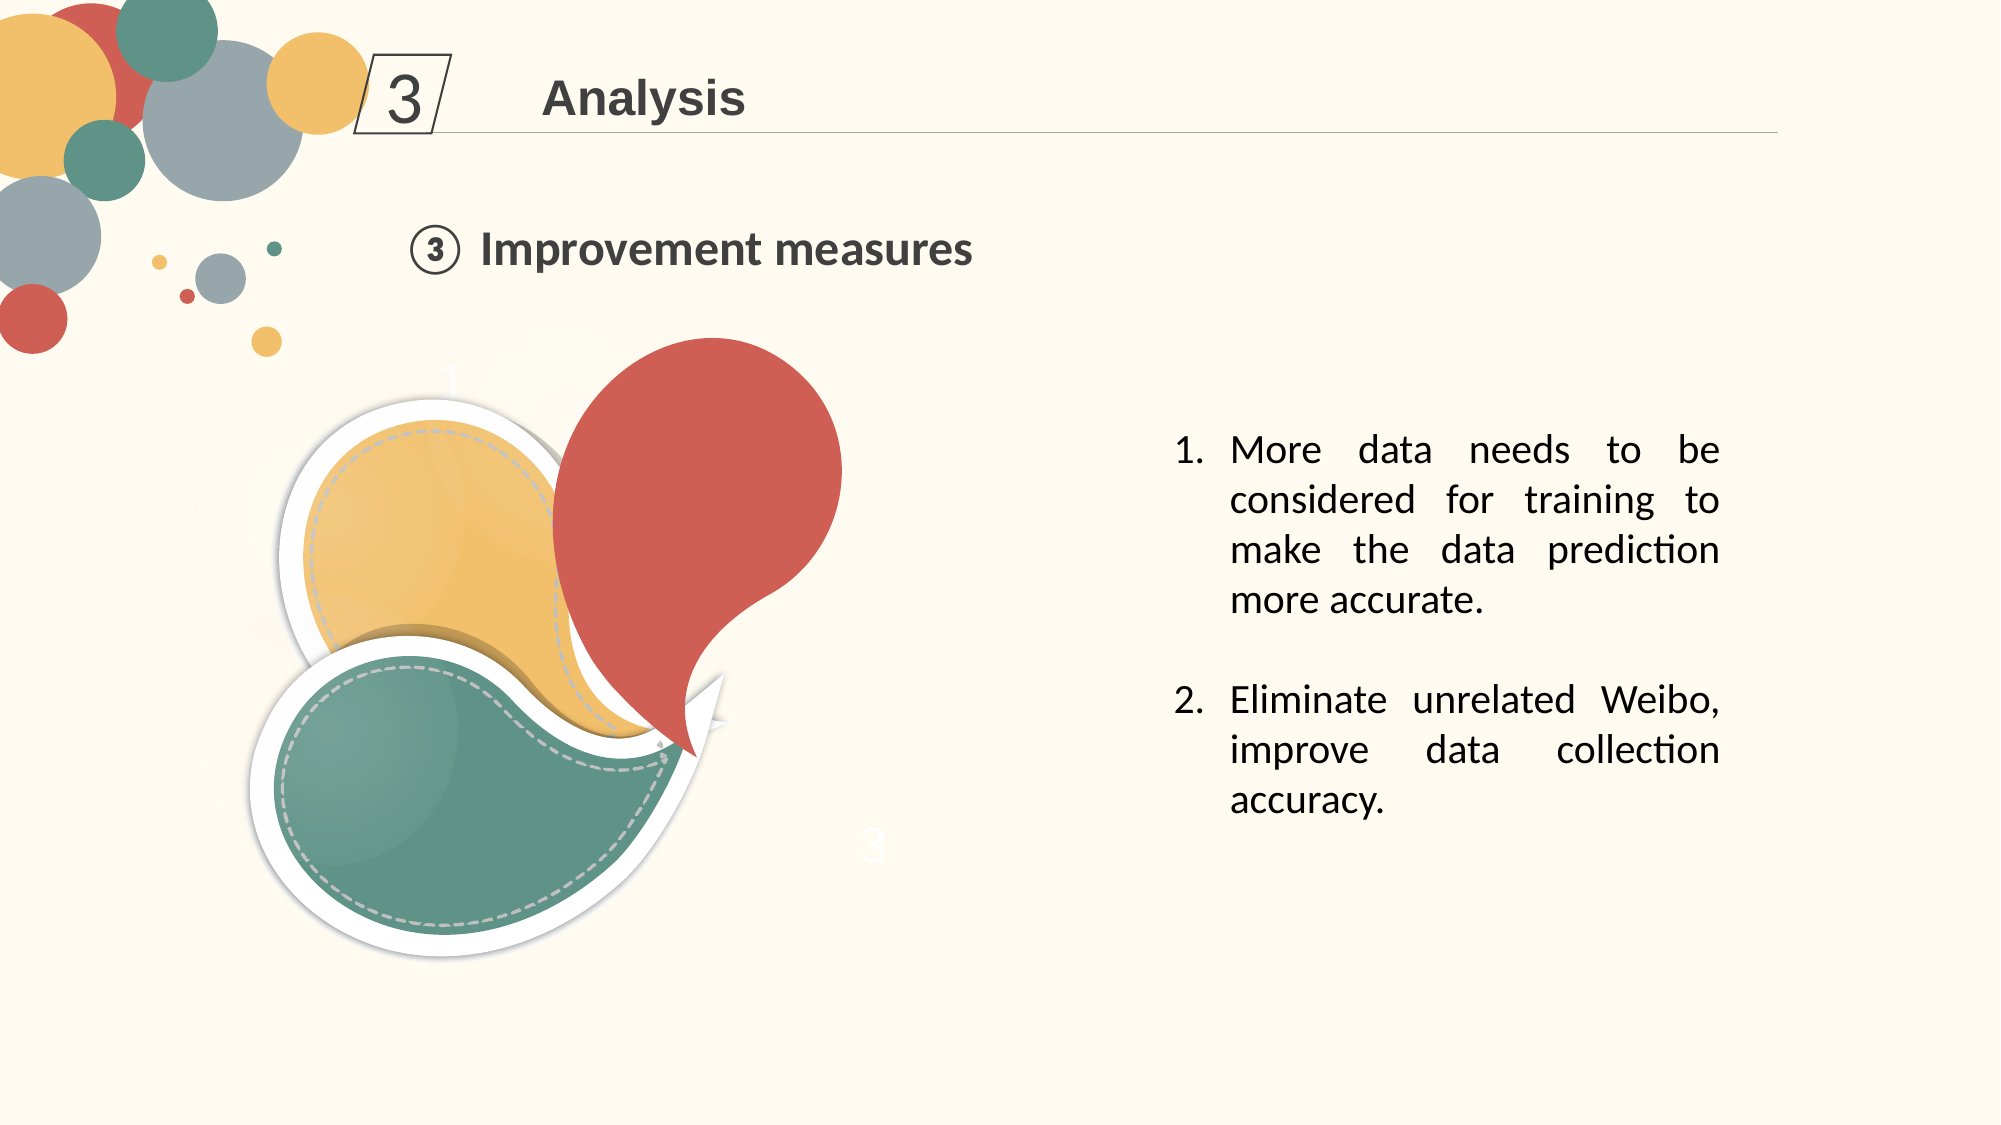

3
Analysis

③ Improvement measures

1
More data needs to be considered for training to make the data prediction more accurate.

Eliminate unrelated Weibo, improve data collection accuracy.

4
3